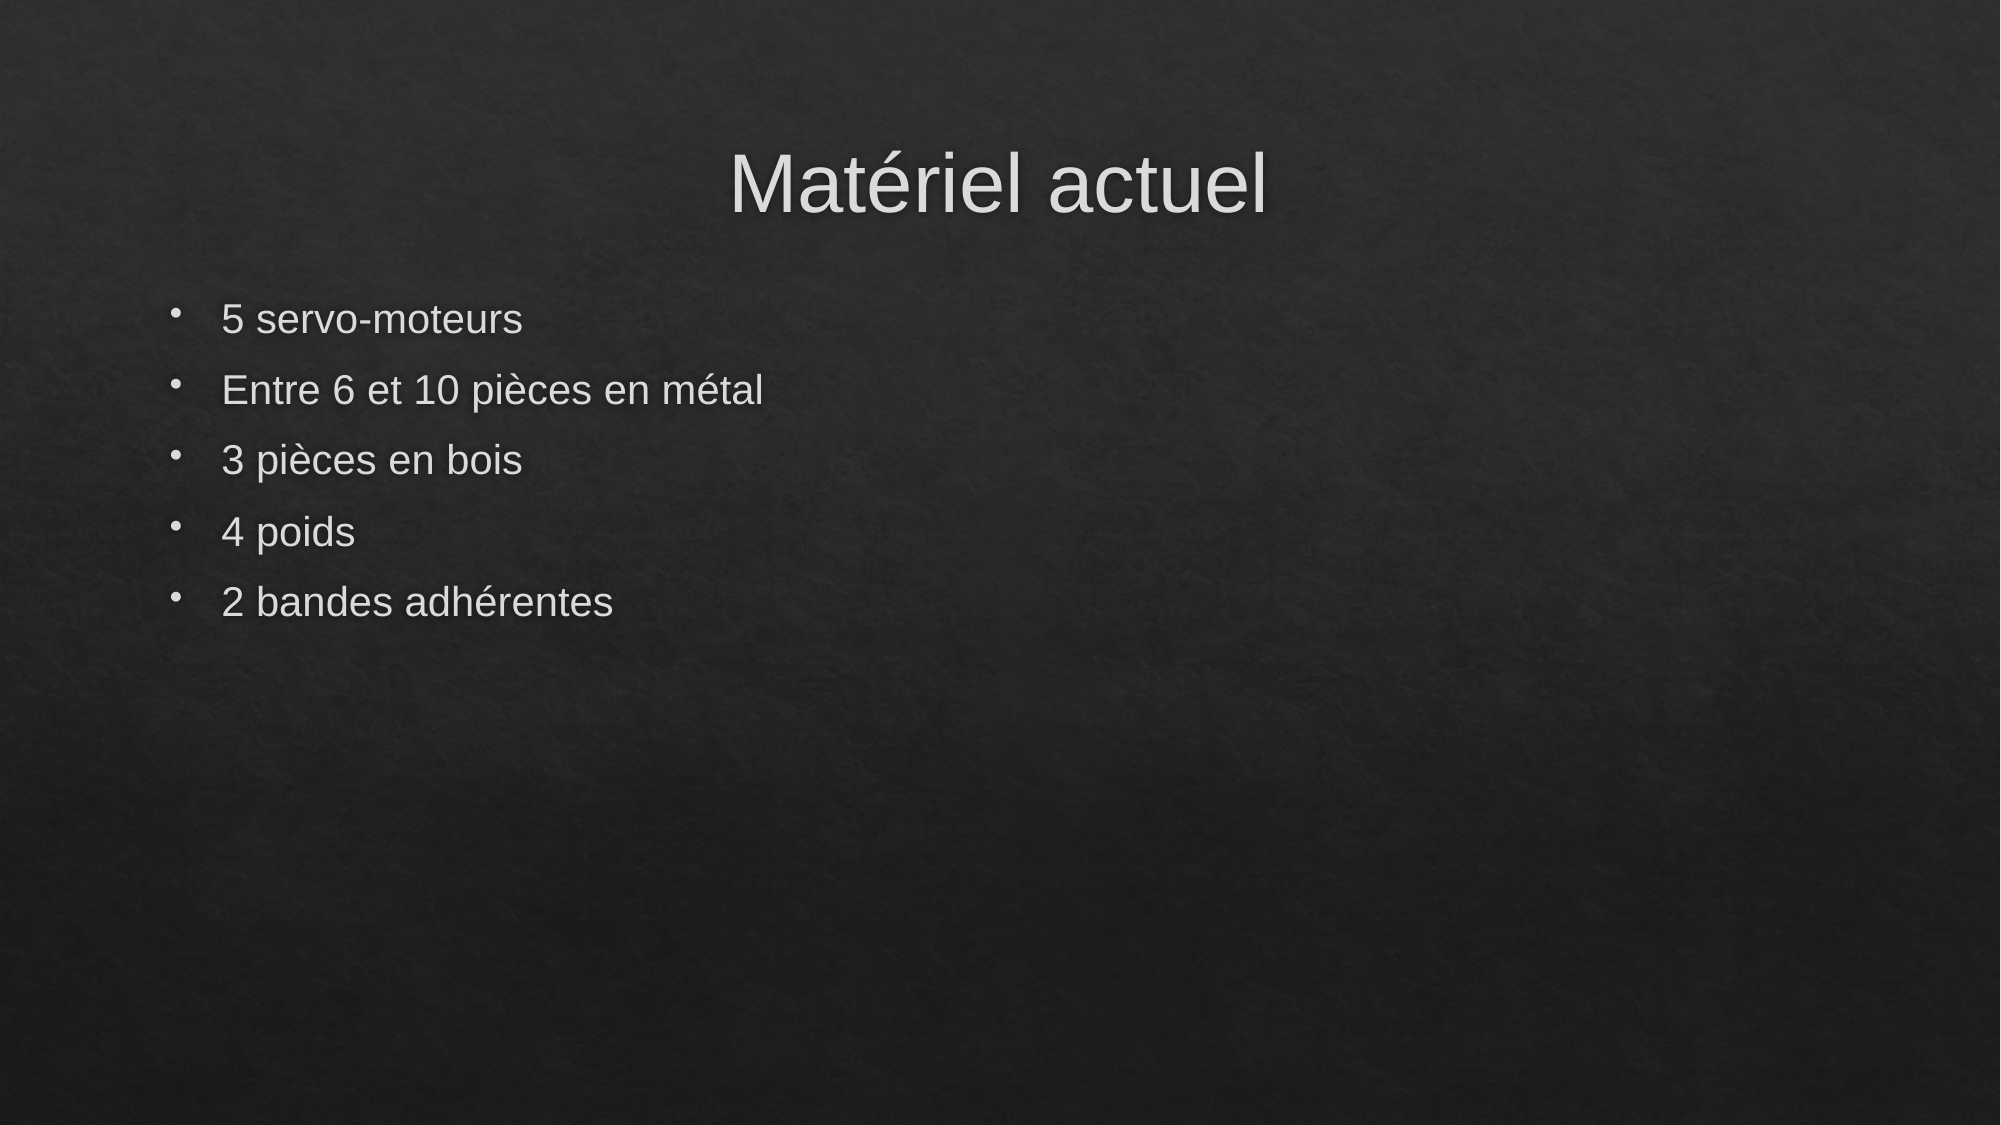

# Matériel actuel
5 servo-moteurs
Entre 6 et 10 pièces en métal
3 pièces en bois
4 poids
2 bandes adhérentes